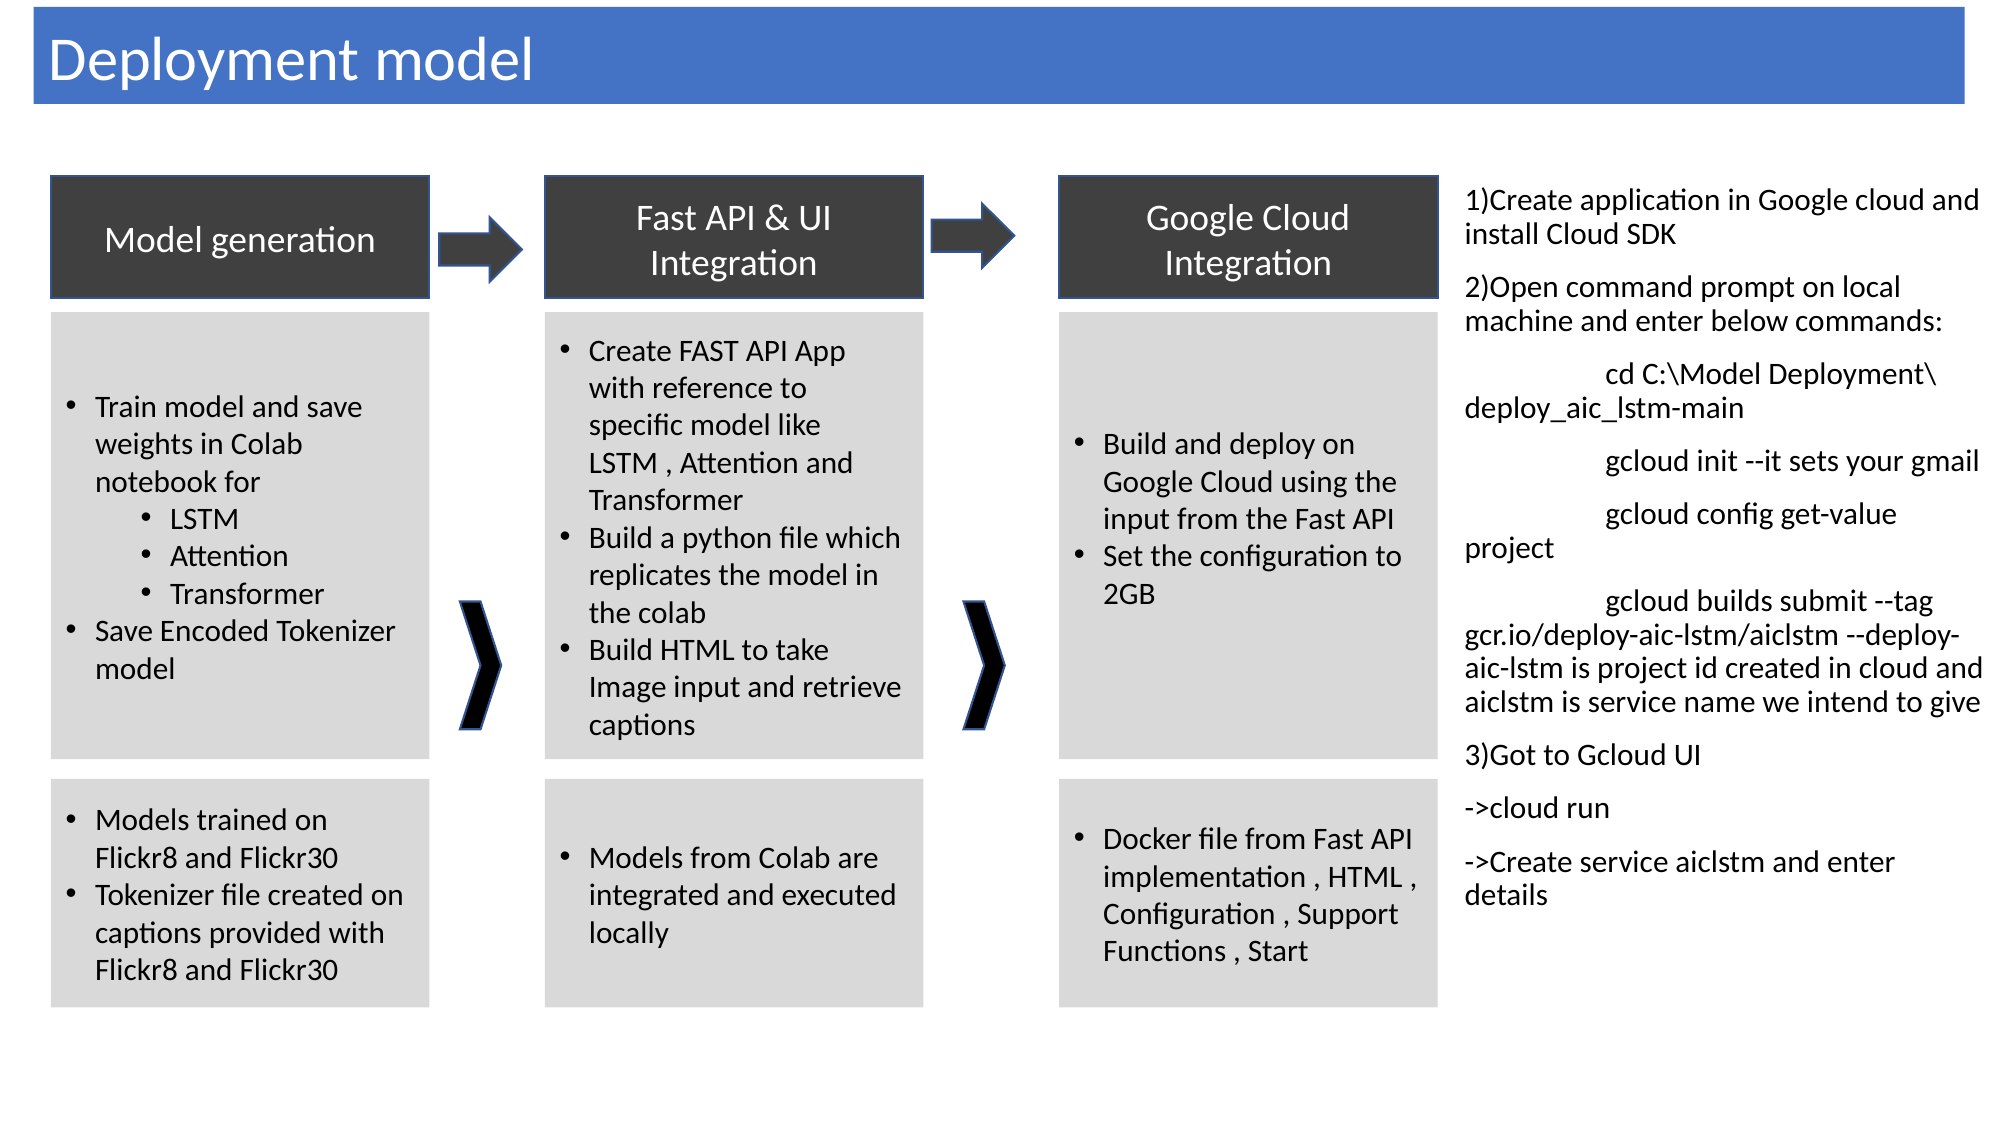

Deployment model
Model generation
Fast API & UI Integration
Google Cloud Integration
1)Create application in Google cloud and install Cloud SDK
2)Open command prompt on local machine and enter below commands:
	cd C:\Model Deployment\deploy_aic_lstm-main
	gcloud init --it sets your gmail
	gcloud config get-value project
	gcloud builds submit --tag gcr.io/deploy-aic-lstm/aiclstm --deploy-aic-lstm is project id created in cloud and aiclstm is service name we intend to give
3)Got to Gcloud UI
->cloud run
->Create service aiclstm and enter details

Train model and save weights in Colab notebook for
LSTM
Attention
Transformer
Save Encoded Tokenizer model
Create FAST API App with reference to specific model like LSTM , Attention and Transformer
Build a python file which replicates the model in the colab
Build HTML to take Image input and retrieve captions
Build and deploy on Google Cloud using the input from the Fast API
Set the configuration to 2GB

Models trained on Flickr8 and Flickr30
Tokenizer file created on captions provided with Flickr8 and Flickr30
Models from Colab are integrated and executed locally
Docker file from Fast API implementation , HTML , Configuration , Support Functions , Start